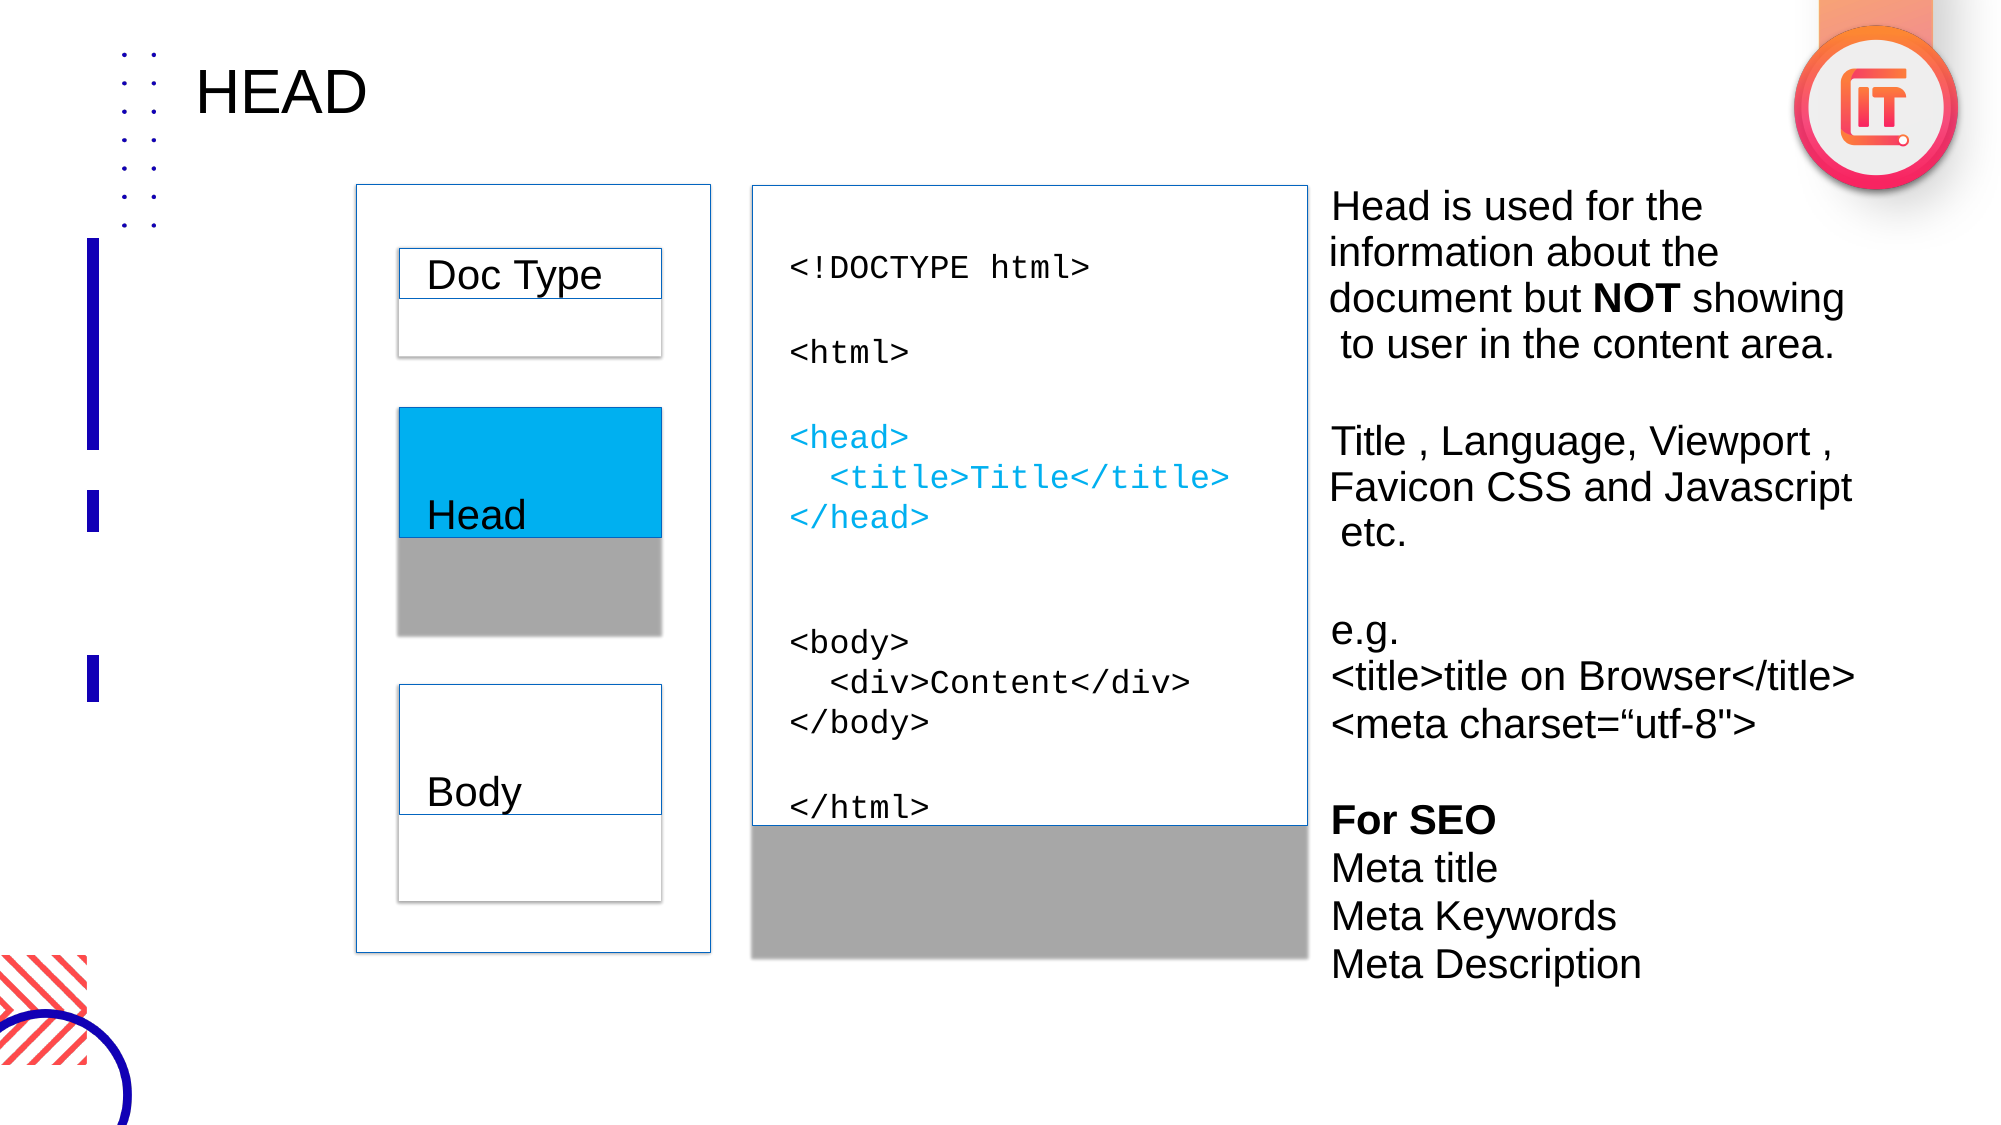

HEAD

Head is used for the  information about the  document but NOT showing  to user in the content area.

<!DOCTYPE html>

<html>

<head>
  <title>Title</title>
</head>

<body>
  <div>Content</div>
</body>

</html>

Doc Type

Head
Title , Language, Viewport ,  Favicon CSS and Javascript  etc.
e.g.
<title>title on Browser</title>
<meta charset=“utf-8">

Body
For SEO
Meta title
Meta Keywords
Meta Description